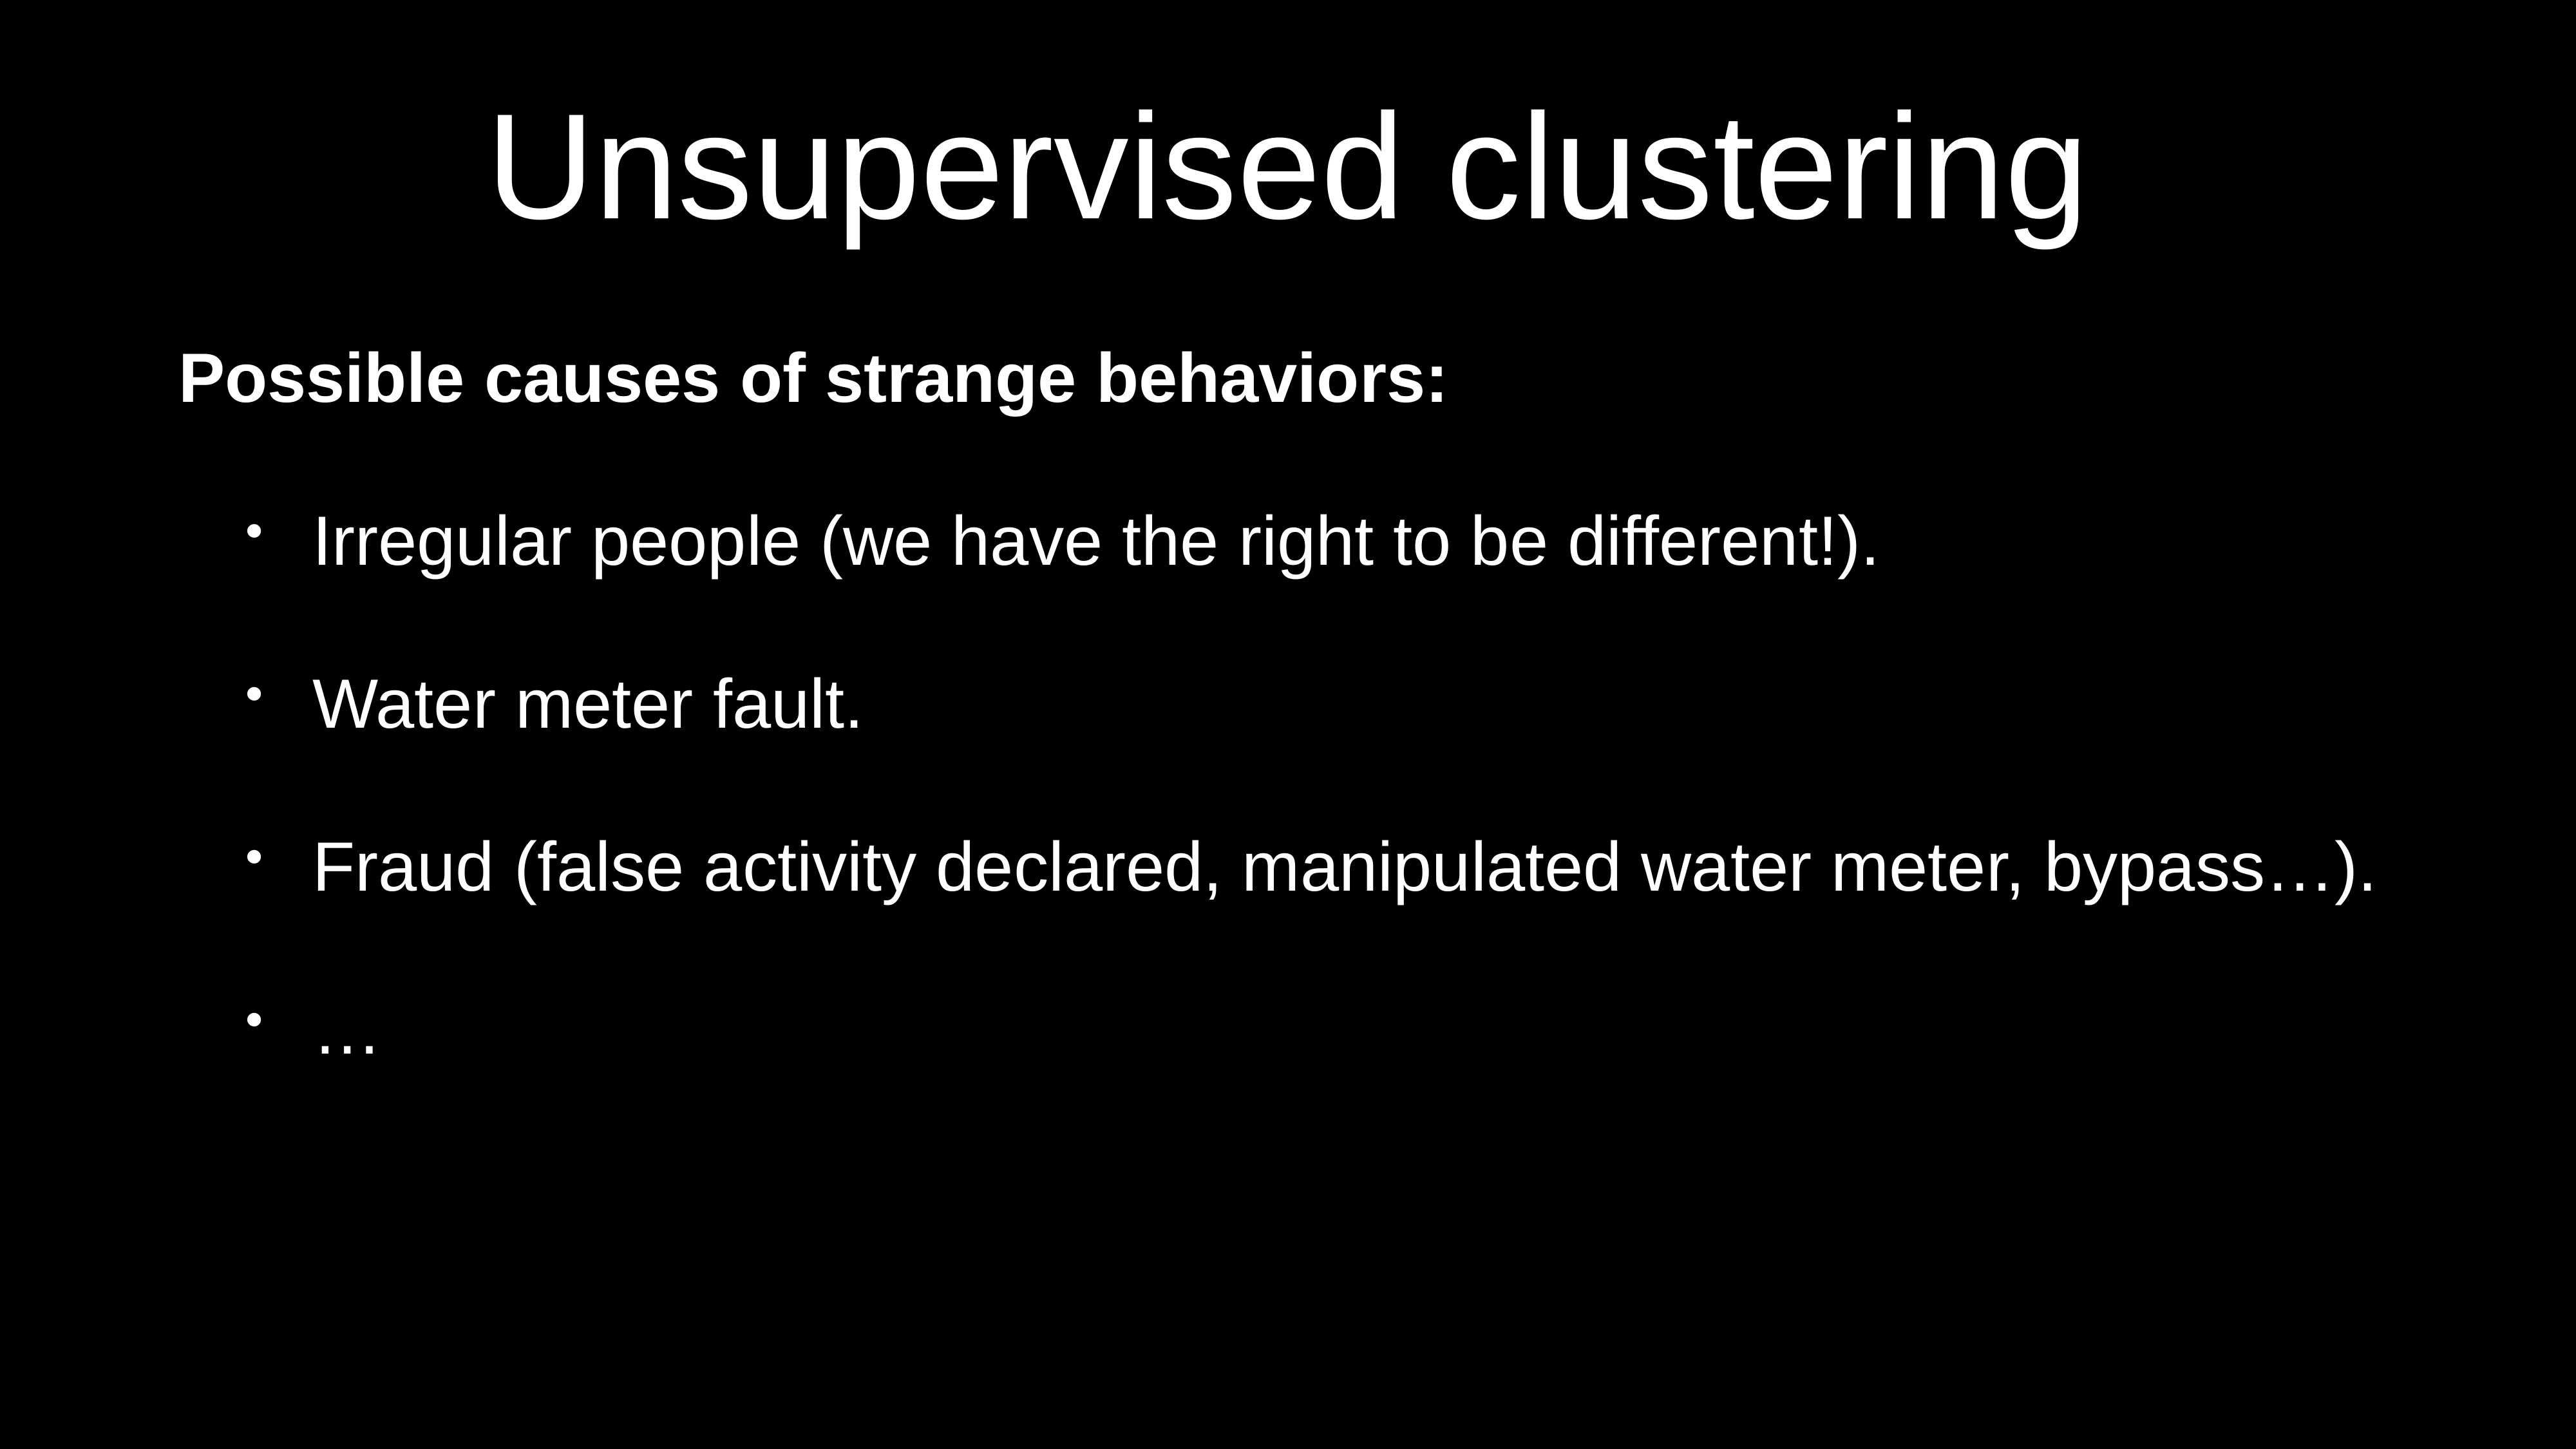

# Unsupervised clustering
Possible causes of strange behaviors:
Irregular people (we have the right to be different!).
Water meter fault.
Fraud (false activity declared, manipulated water meter, bypass…).
…